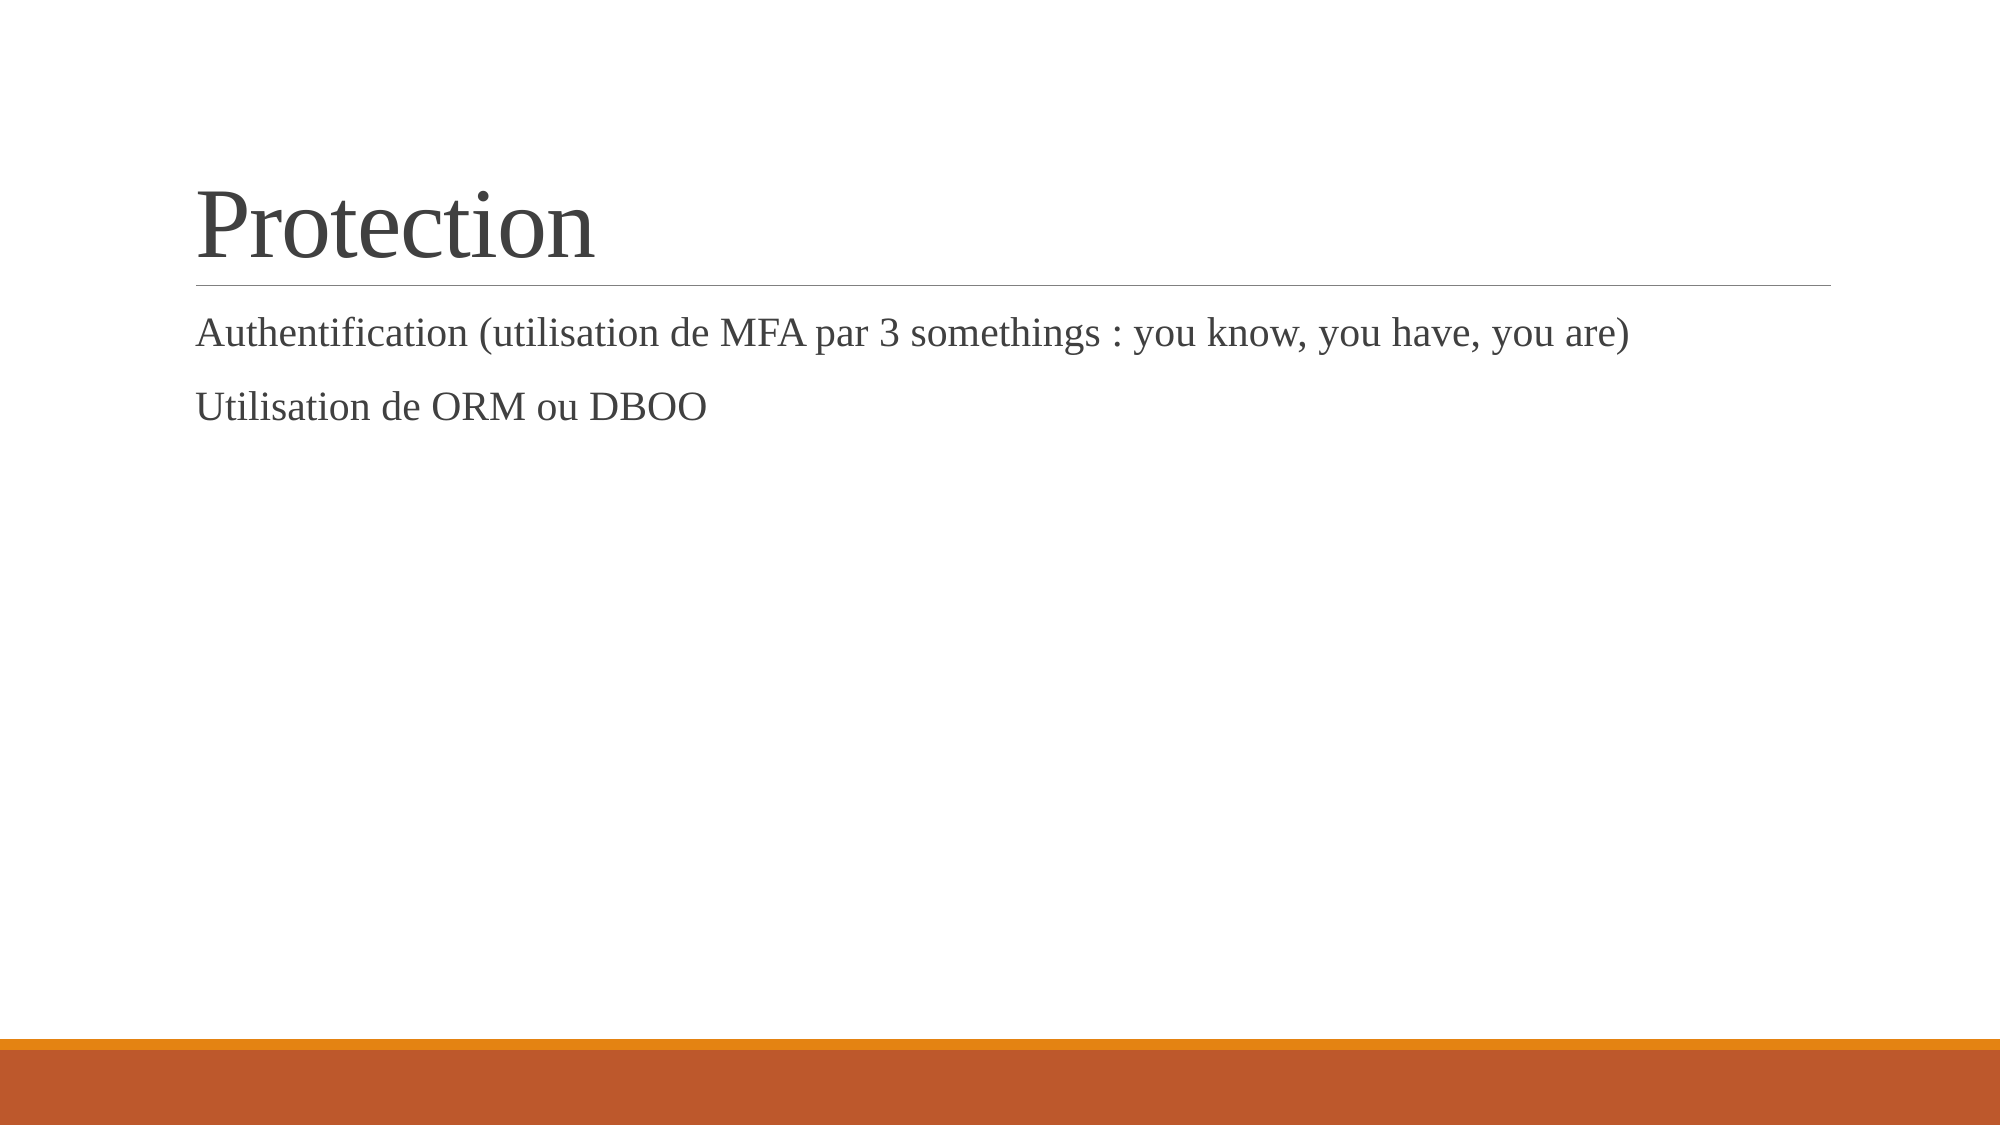

# Protection
Authentification (utilisation de MFA par 3 somethings : you know, you have, you are)
Utilisation de ORM ou DBOO